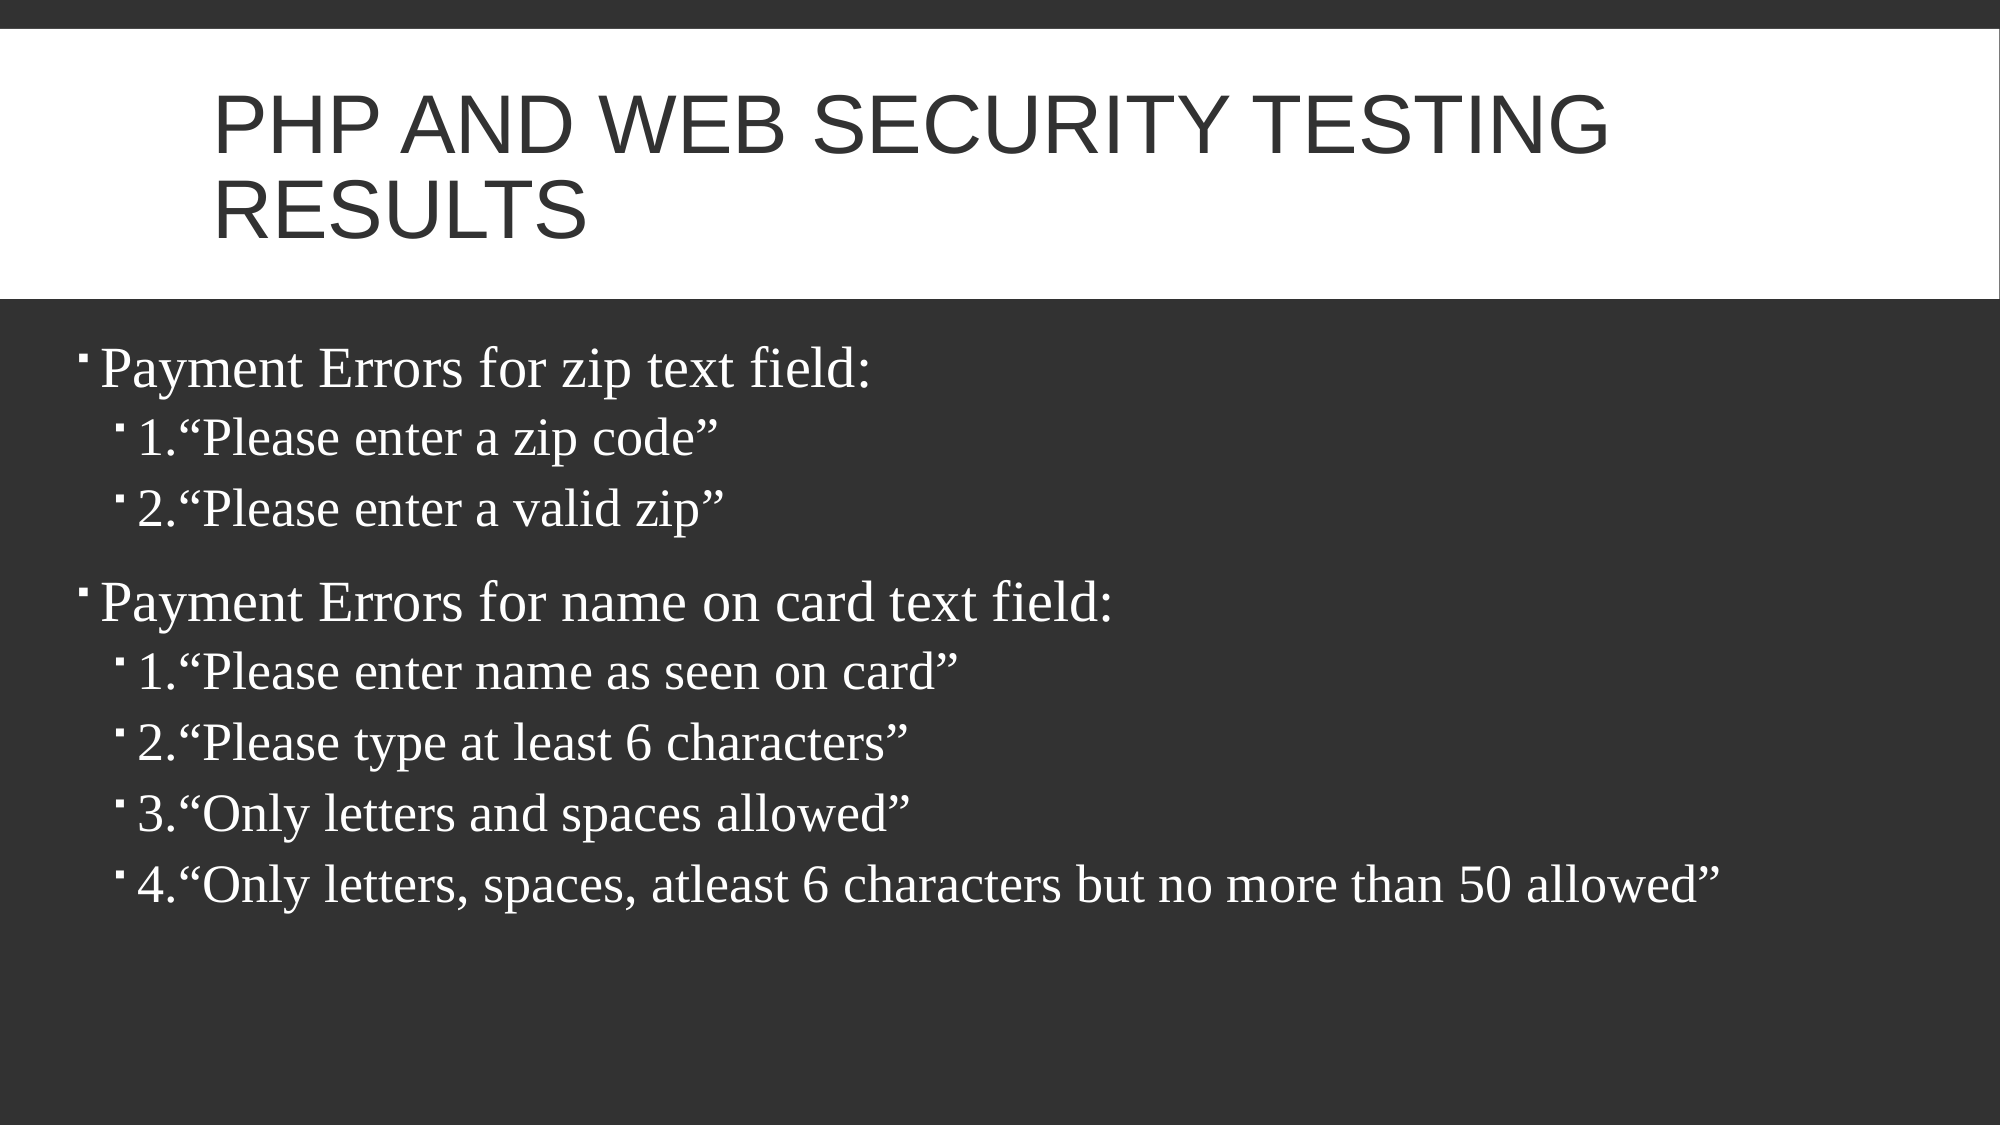

# Php and web security testing results
Payment Errors for zip text field:
1.“Please enter a zip code”
2.“Please enter a valid zip”
Payment Errors for name on card text field:
1.“Please enter name as seen on card”
2.“Please type at least 6 characters”
3.“Only letters and spaces allowed”
4.“Only letters, spaces, atleast 6 characters but no more than 50 allowed”